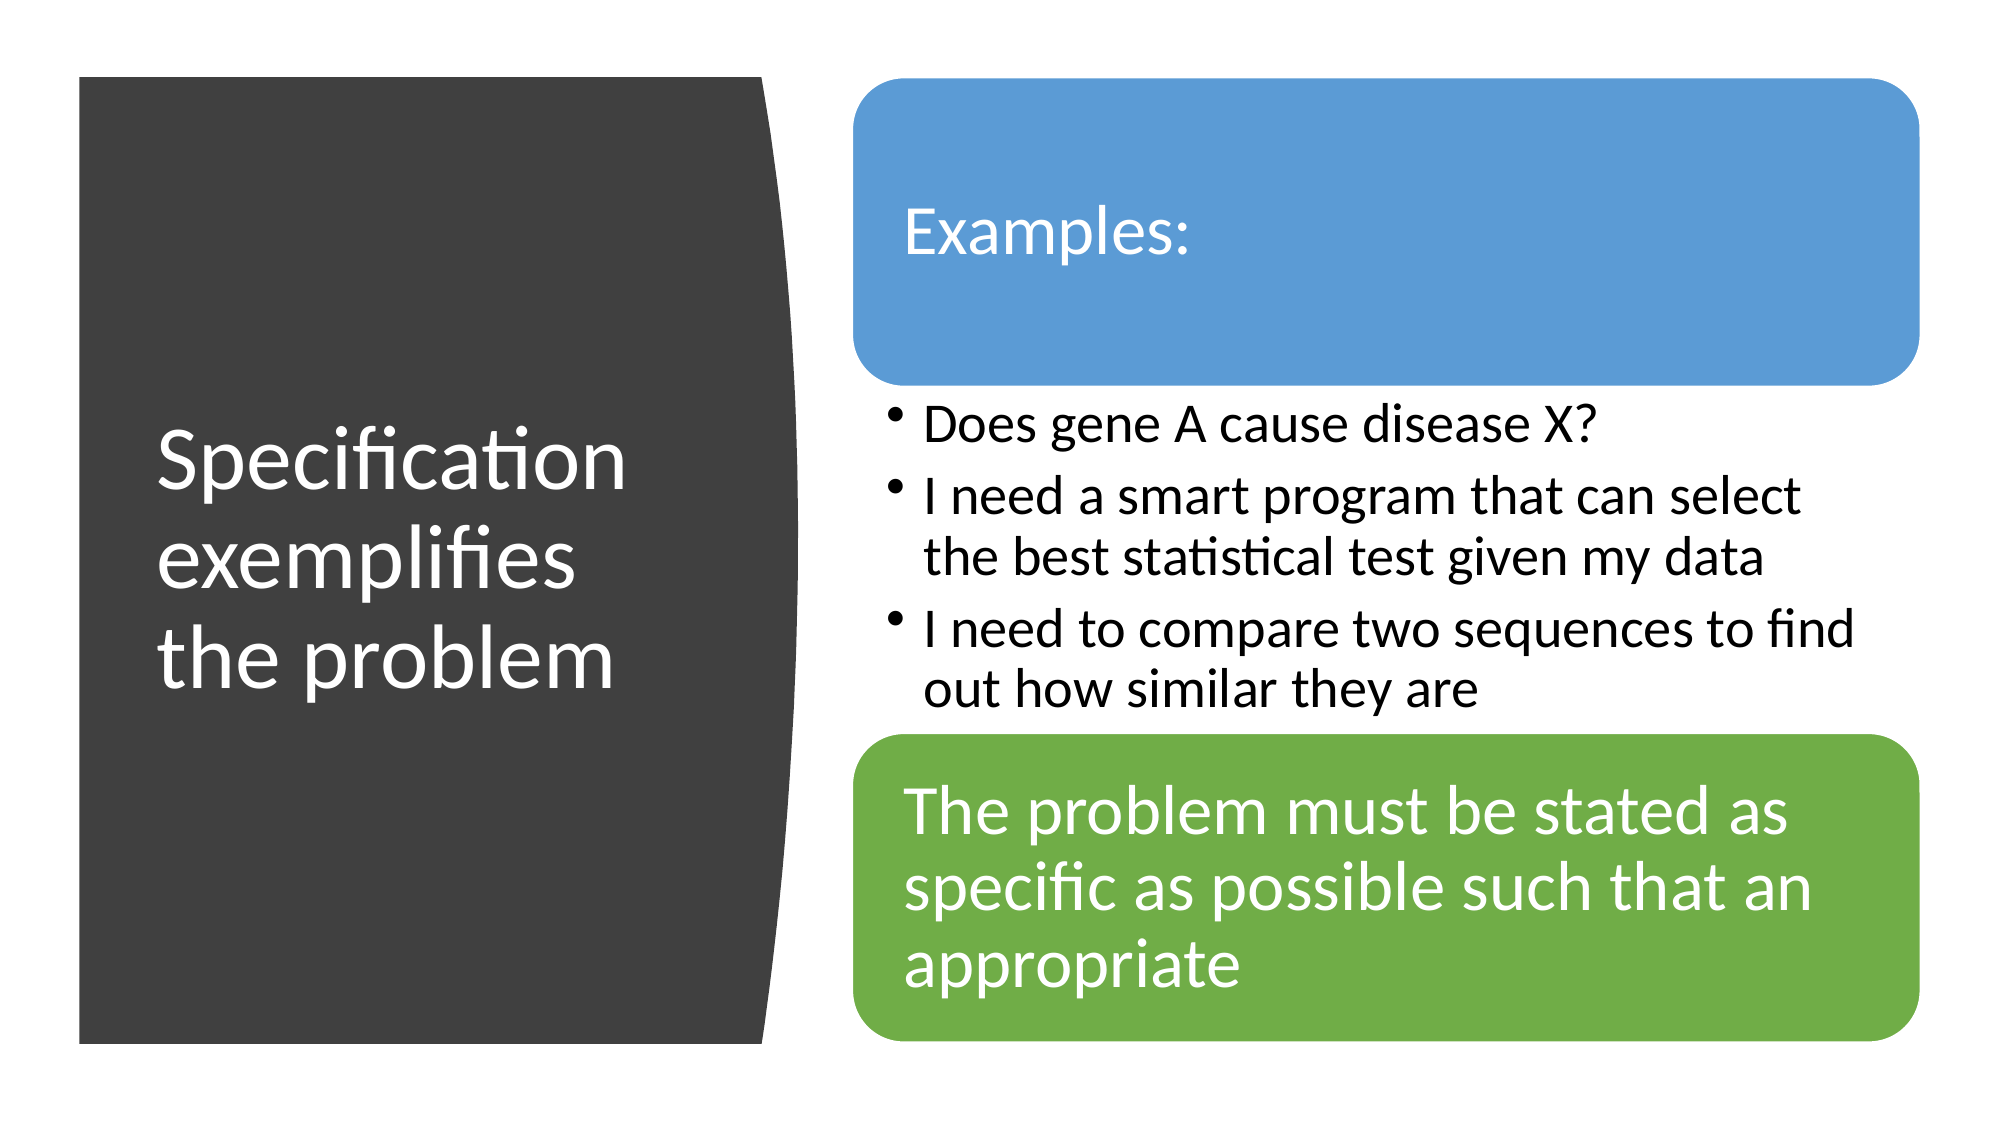

Examples:
Does gene A cause disease X?
I need a smart program that can select the best statistical test given my data
I need to compare two sequences to find out how similar they are
The problem must be stated as specific as possible such that an appropriate

# Specification exemplifies the problem